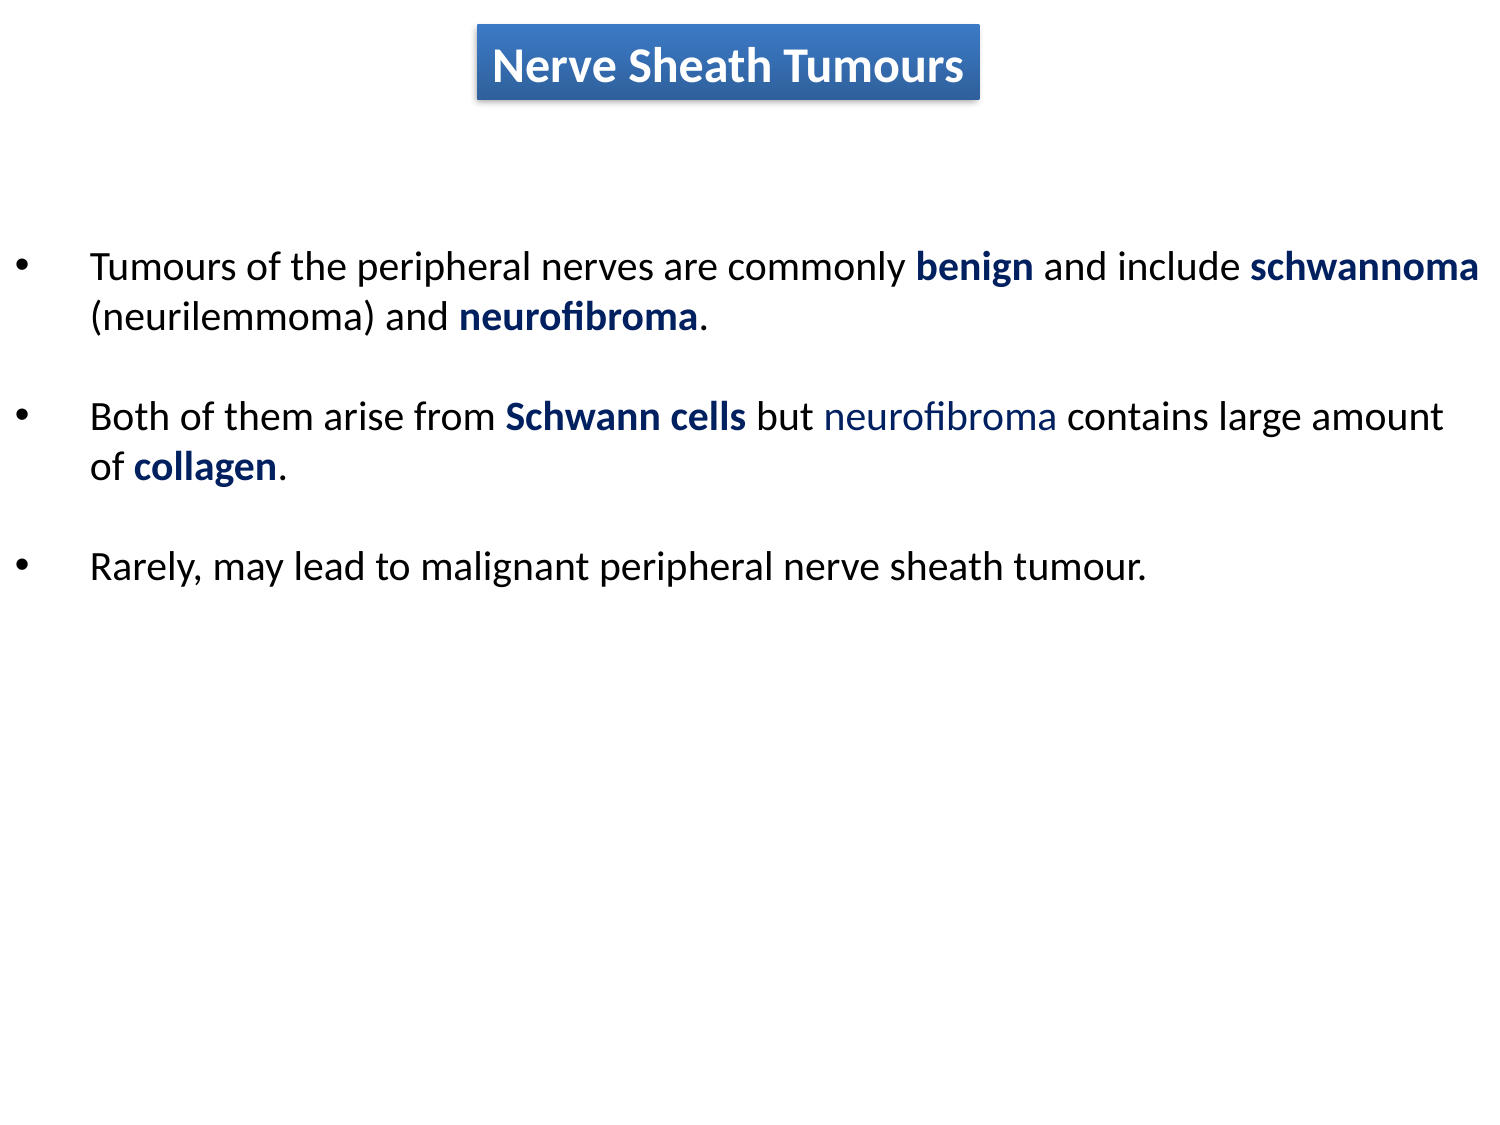

Nerve Sheath Tumours
Tumours of the peripheral nerves are commonly benign and include schwannoma (neurilemmoma) and neurofibroma.

Both of them arise from Schwann cells but neurofibroma contains large amount of collagen.

Rarely, may lead to malignant peripheral nerve sheath tumour.